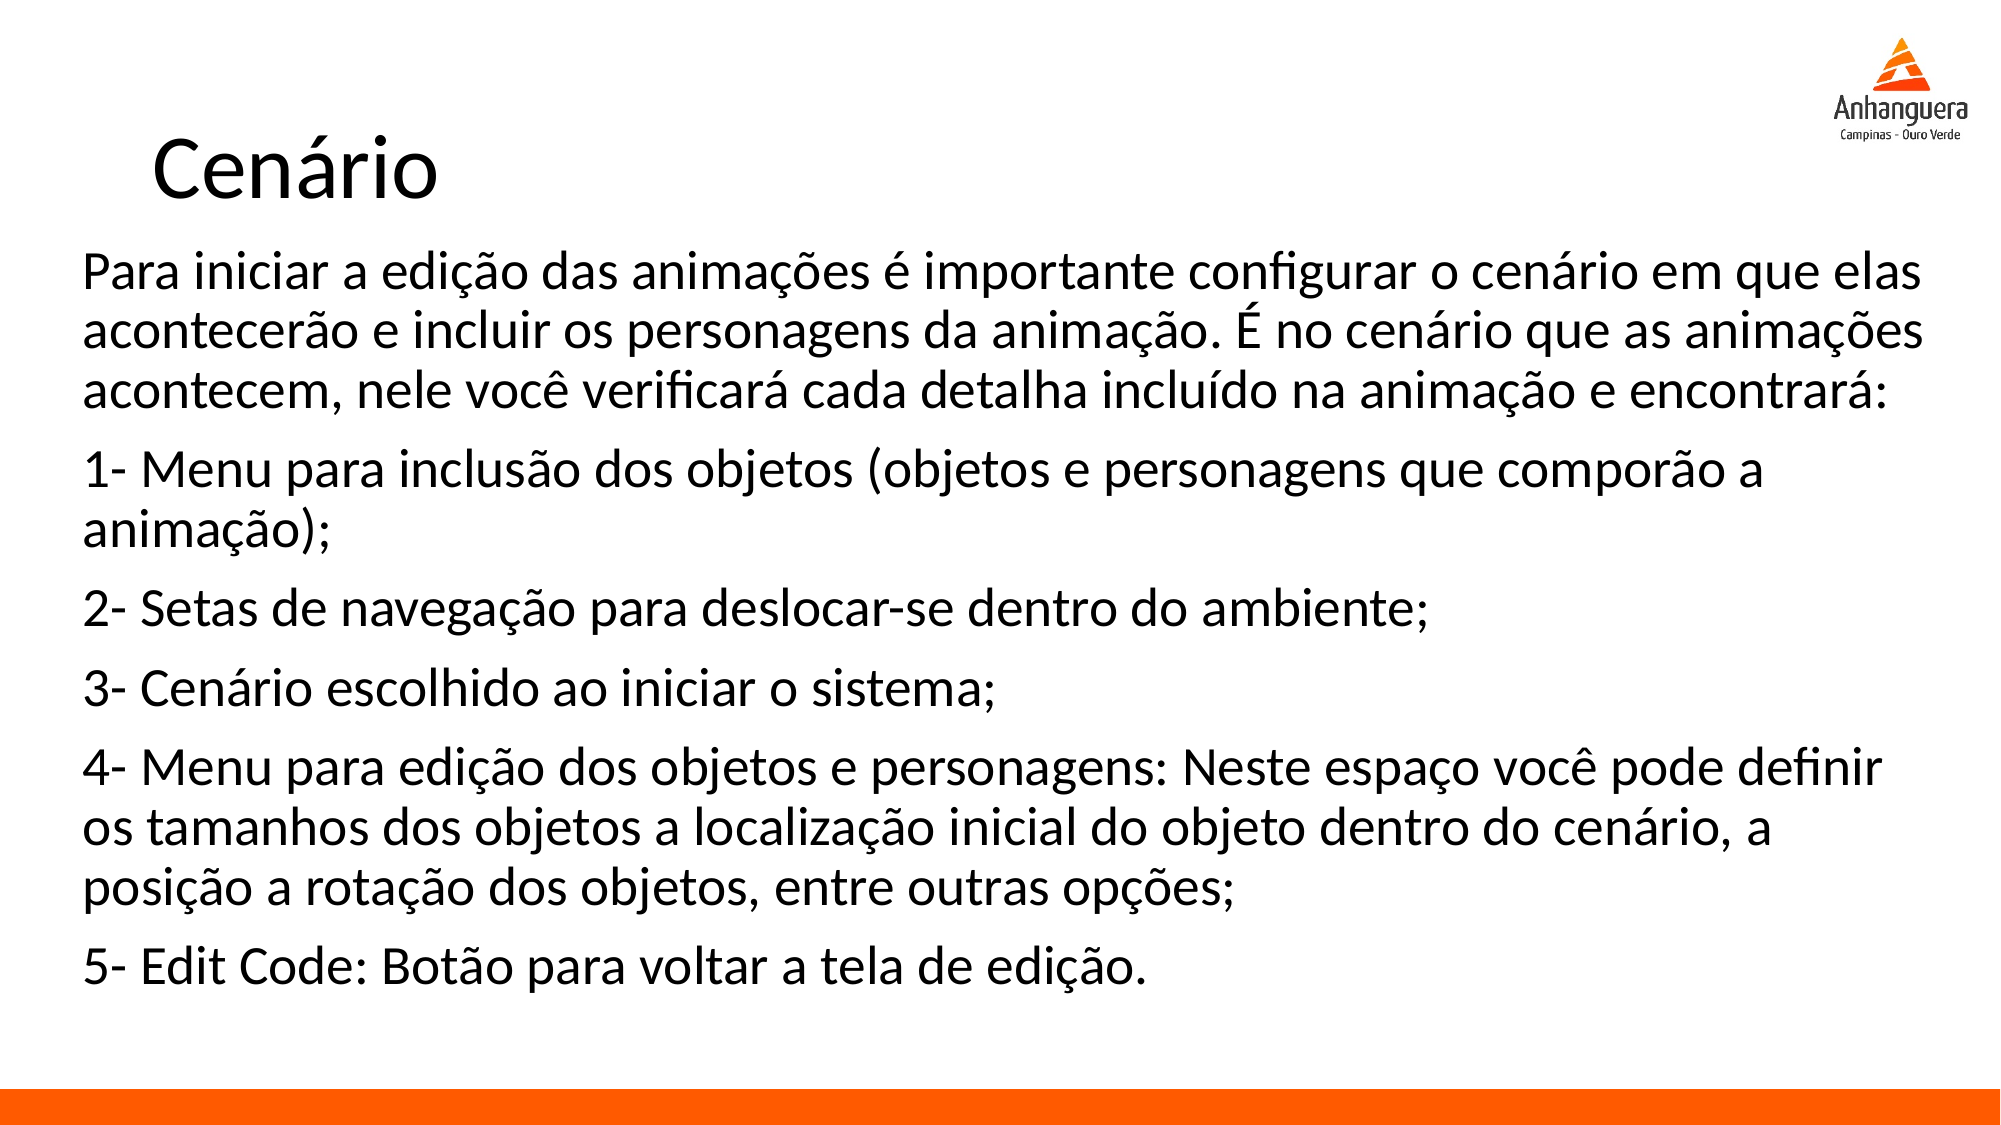

# Cenário
Para iniciar a edição das animações é importante configurar o cenário em que elas acontecerão e incluir os personagens da animação. É no cenário que as animações acontecem, nele você verificará cada detalha incluído na animação e encontrará:
1- Menu para inclusão dos objetos (objetos e personagens que comporão a animação);
2- Setas de navegação para deslocar-se dentro do ambiente;
3- Cenário escolhido ao iniciar o sistema;
4- Menu para edição dos objetos e personagens: Neste espaço você pode definir os tamanhos dos objetos a localização inicial do objeto dentro do cenário, a posição a rotação dos objetos, entre outras opções;
5- Edit Code: Botão para voltar a tela de edição.